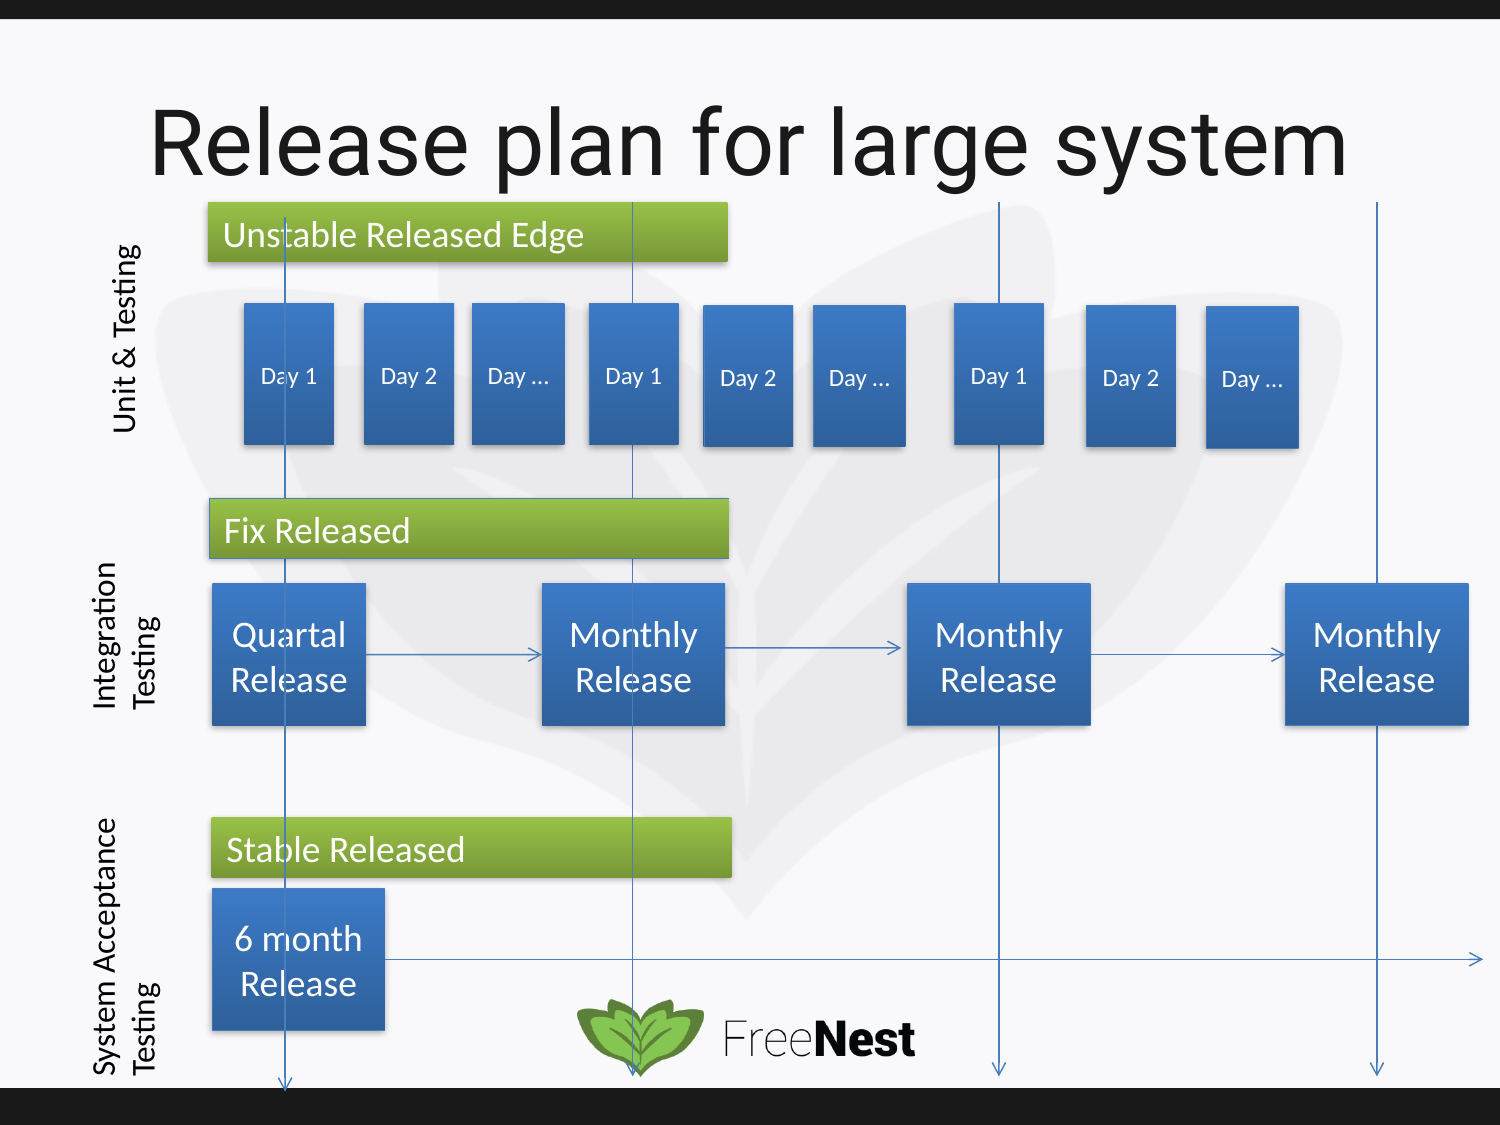

# Release plan for large system
Unstable Released Edge
Unit & Testing
Day 1
Day 2
Day …
Day 1
Day 1
Day 2
Day …
Day 2
Day …
Fix Released
Integration Testing
Quartal
Release
Monthly
Release
Monthly
Release
Monthly
Release
Stable Released
6 month
Release
System Acceptance Testing